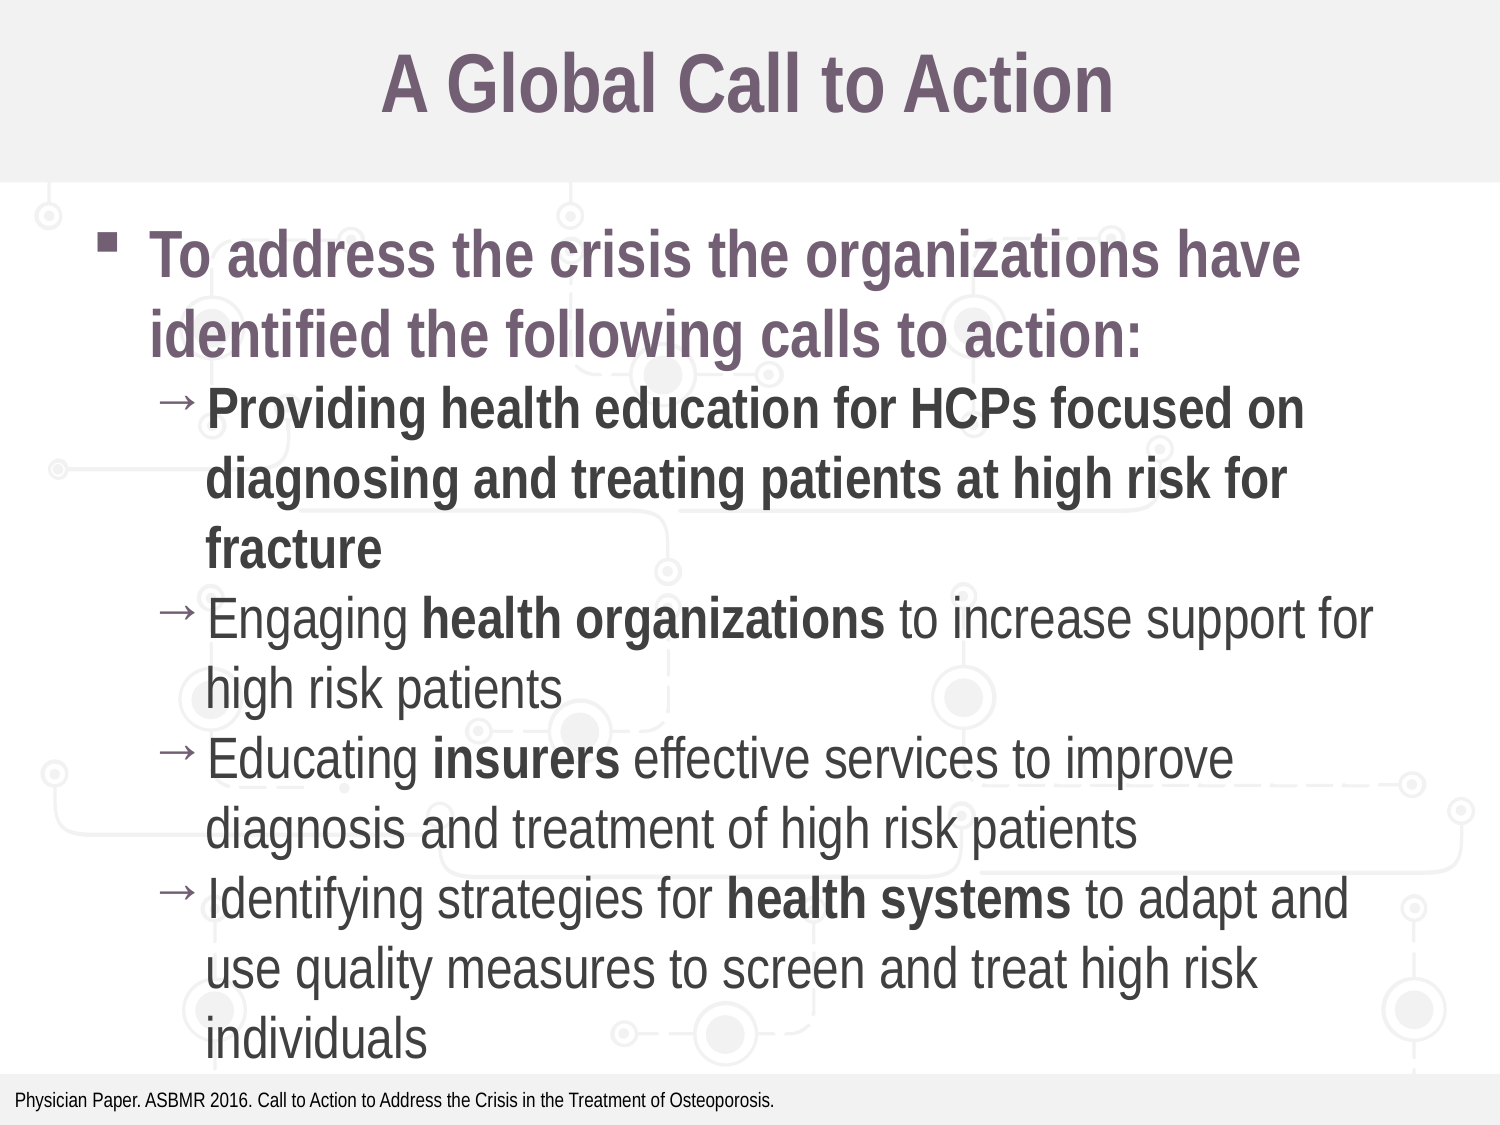

# A Global Call to Action
To address the crisis the organizations have identified the following calls to action:
Providing health education for HCPs focused on diagnosing and treating patients at high risk for fracture
Engaging health organizations to increase support for high risk patients
Educating insurers effective services to improve diagnosis and treatment of high risk patients
Identifying strategies for health systems to adapt and use quality measures to screen and treat high risk individuals
Physician Paper. ASBMR 2016. Call to Action to Address the Crisis in the Treatment of Osteoporosis.